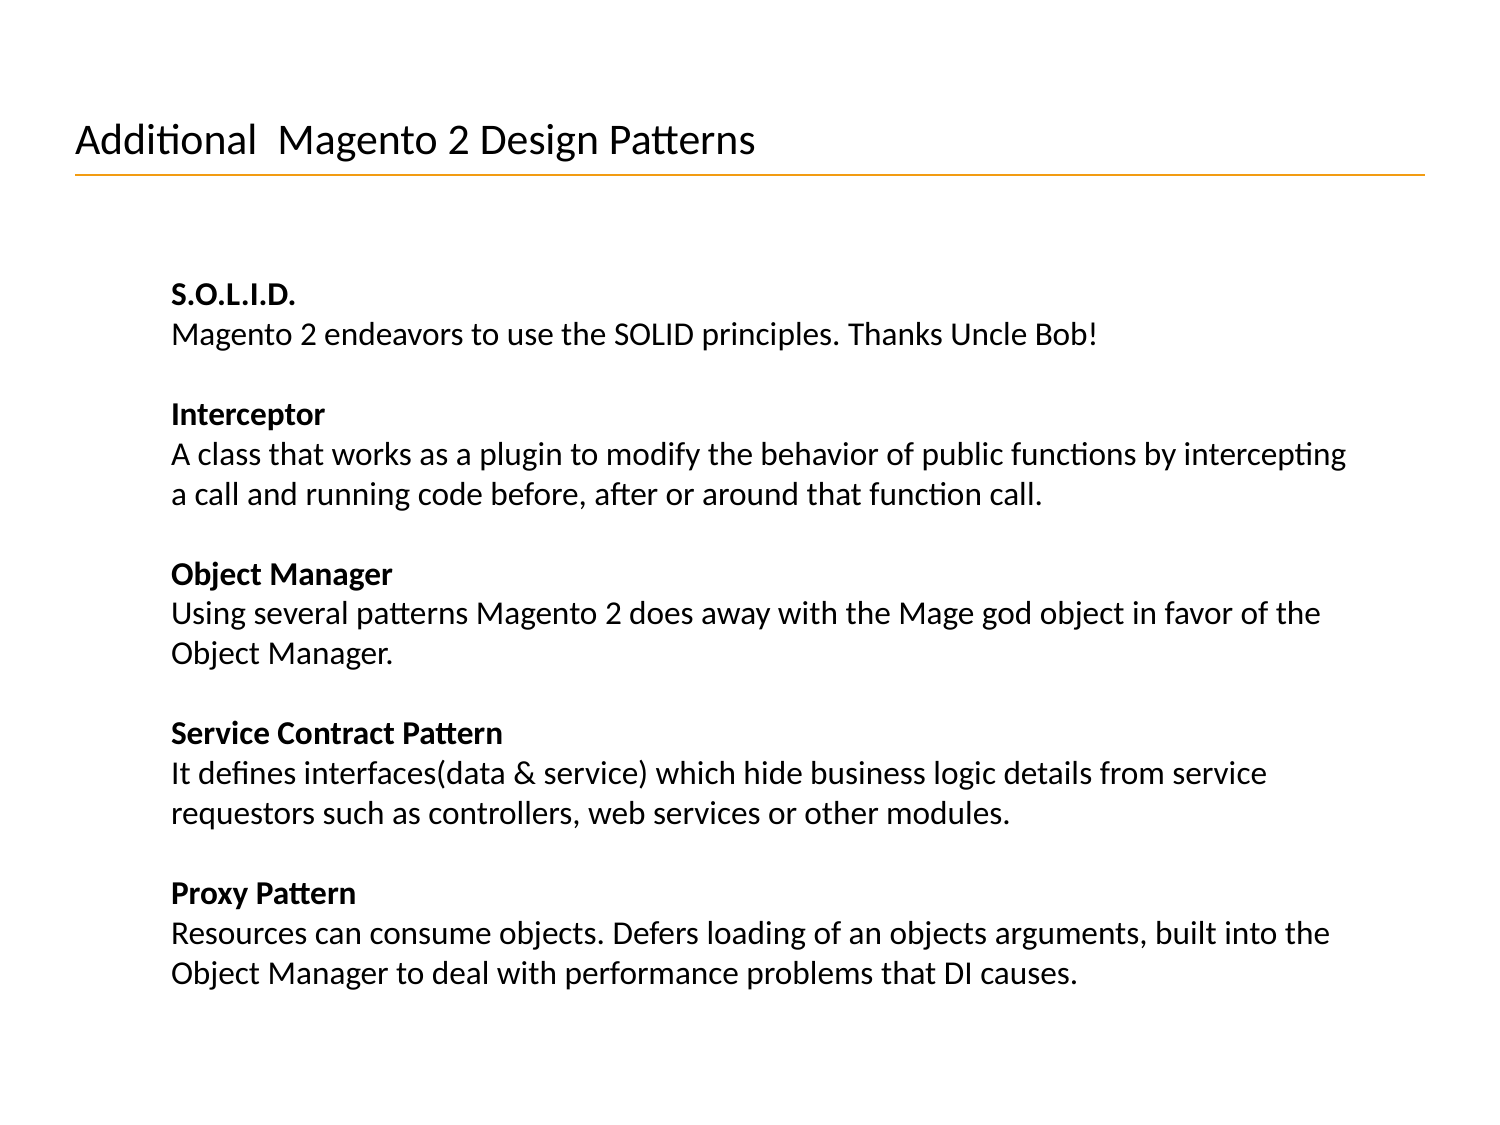

# Additional  Magento 2 Design Patterns
S.O.L.I.D.
Magento 2 endeavors to use the SOLID principles. Thanks Uncle Bob!
Interceptor
A class that works as a plugin to modify the behavior of public functions by intercepting a call and running code before, after or around that function call.
Object Manager
Using several patterns Magento 2 does away with the Mage god object in favor of the Object Manager.
Service Contract Pattern
It defines interfaces(data & service) which hide business logic details from service requestors such as controllers, web services or other modules.

Proxy Pattern
Resources can consume objects. Defers loading of an objects arguments, built into the Object Manager to deal with performance problems that DI causes.